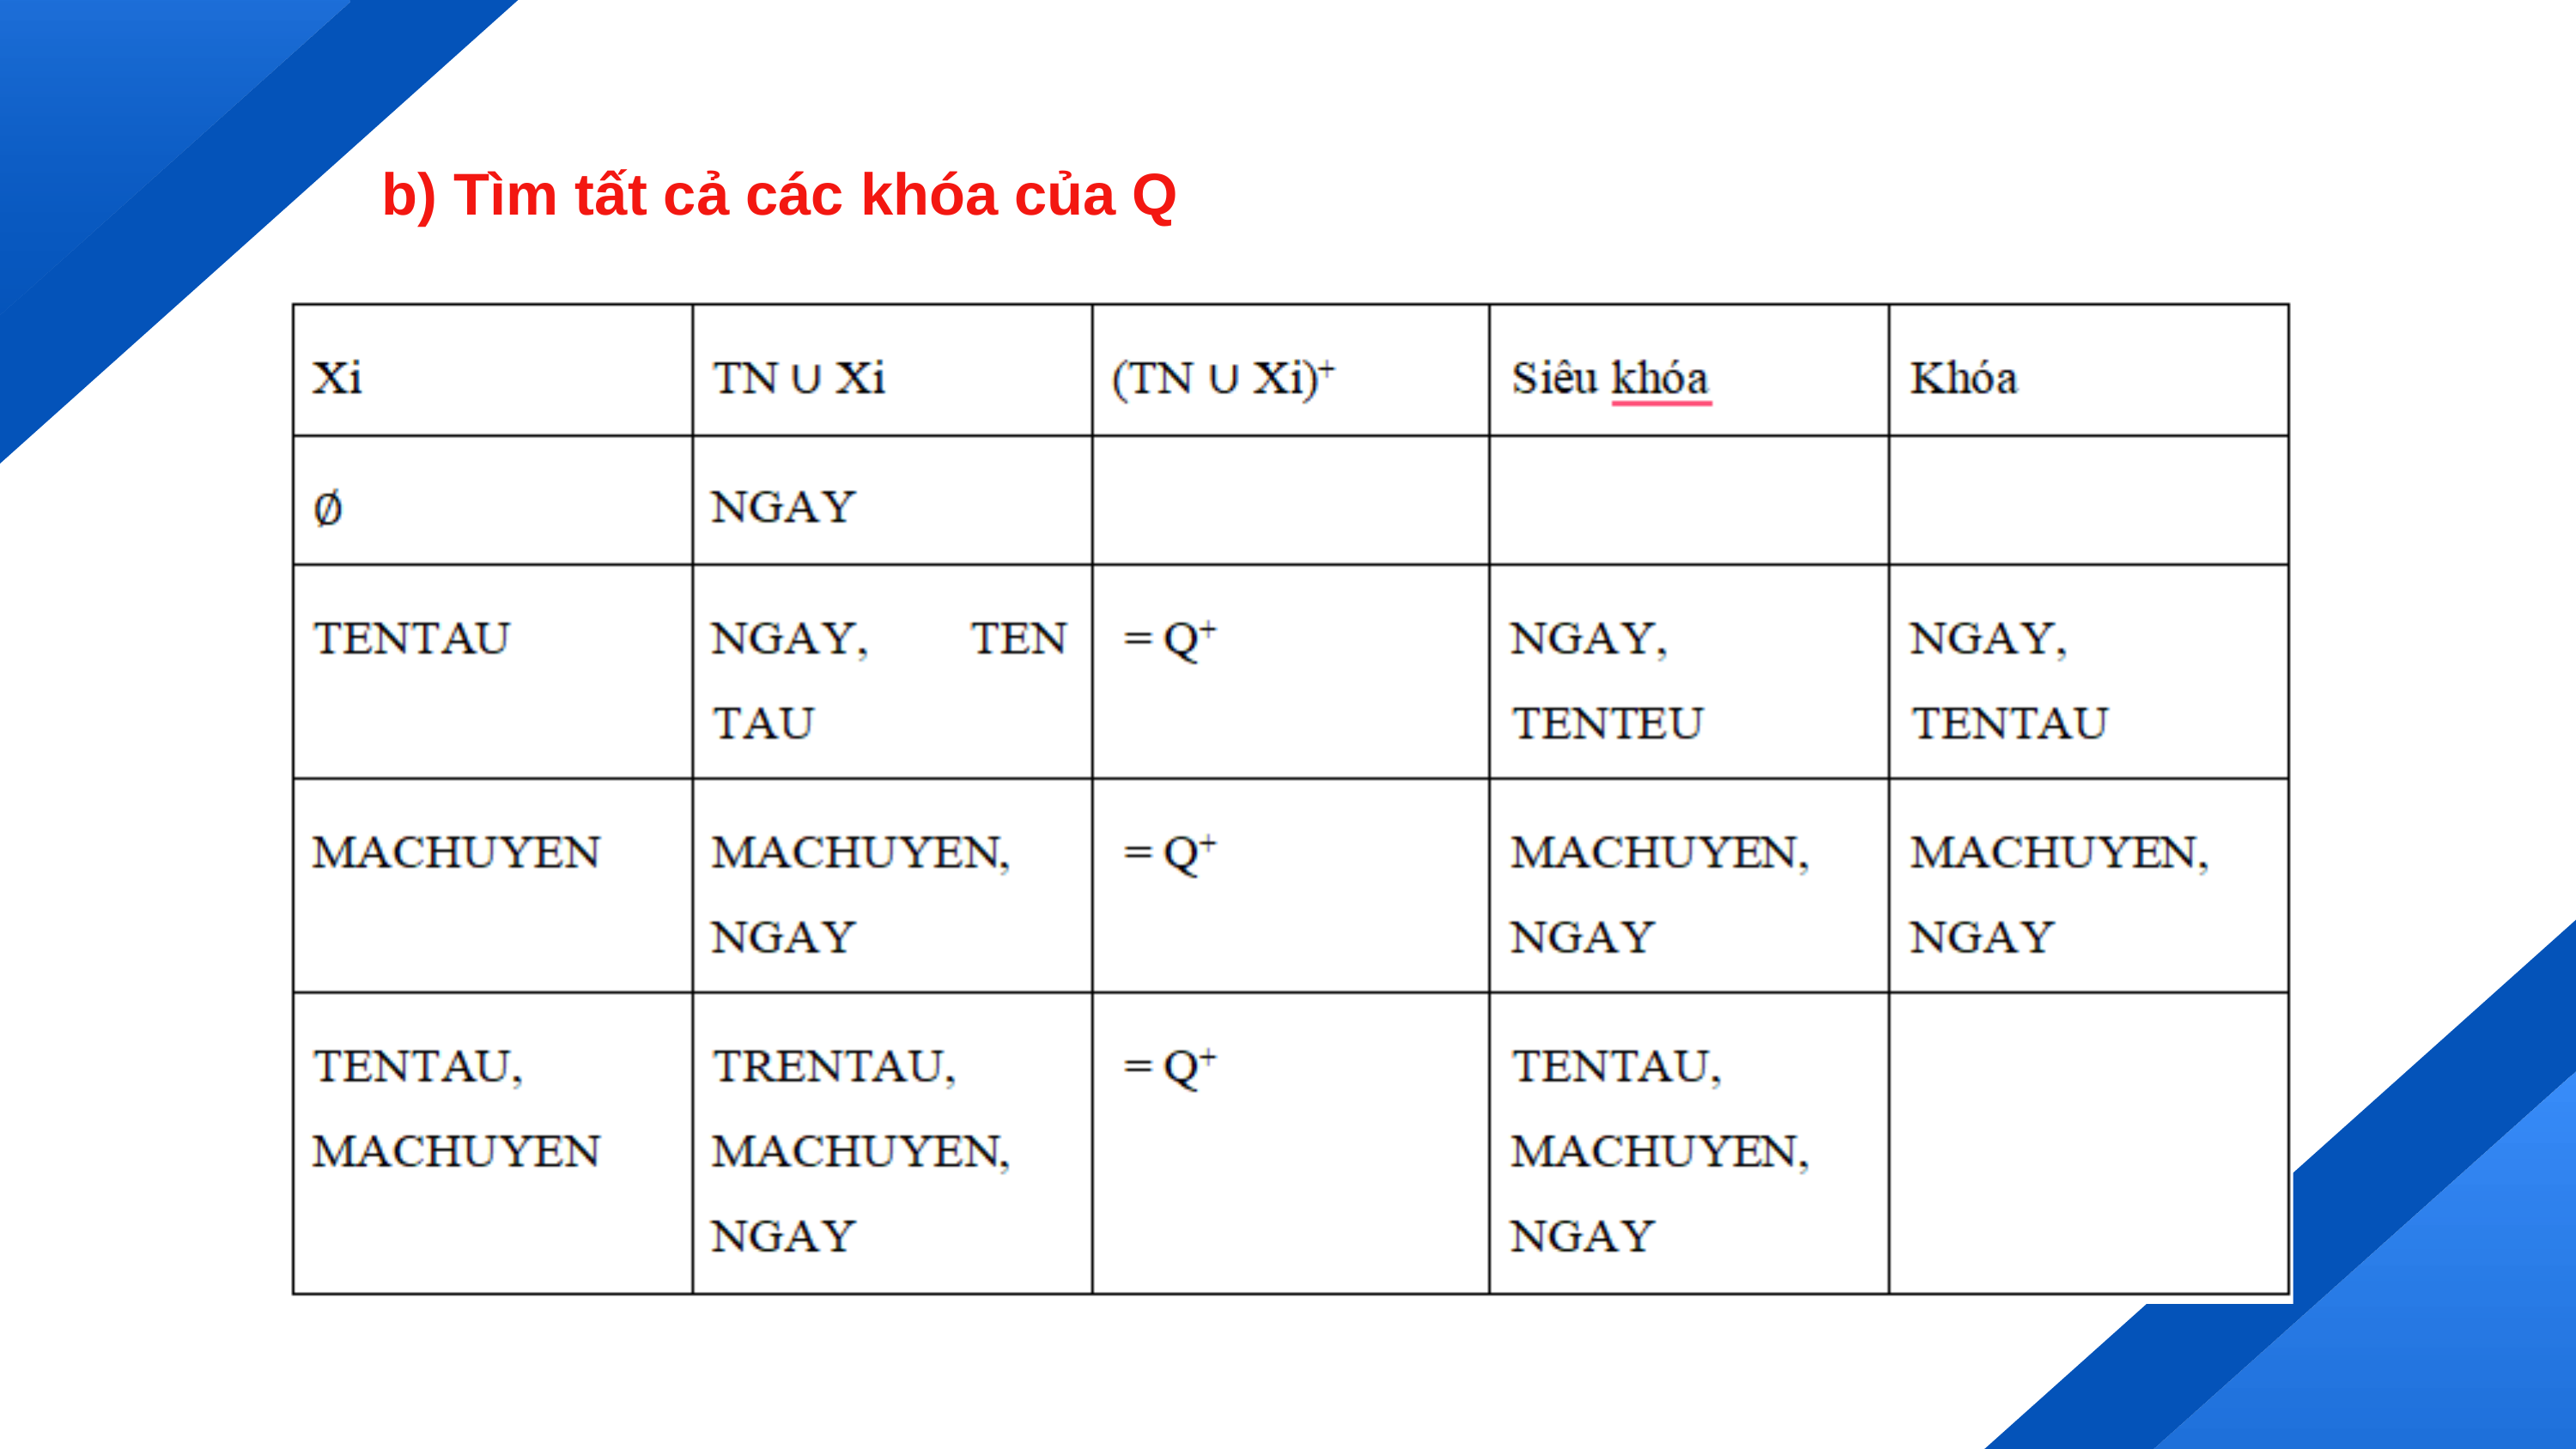

b) Tìm tất cả các khóa của Q